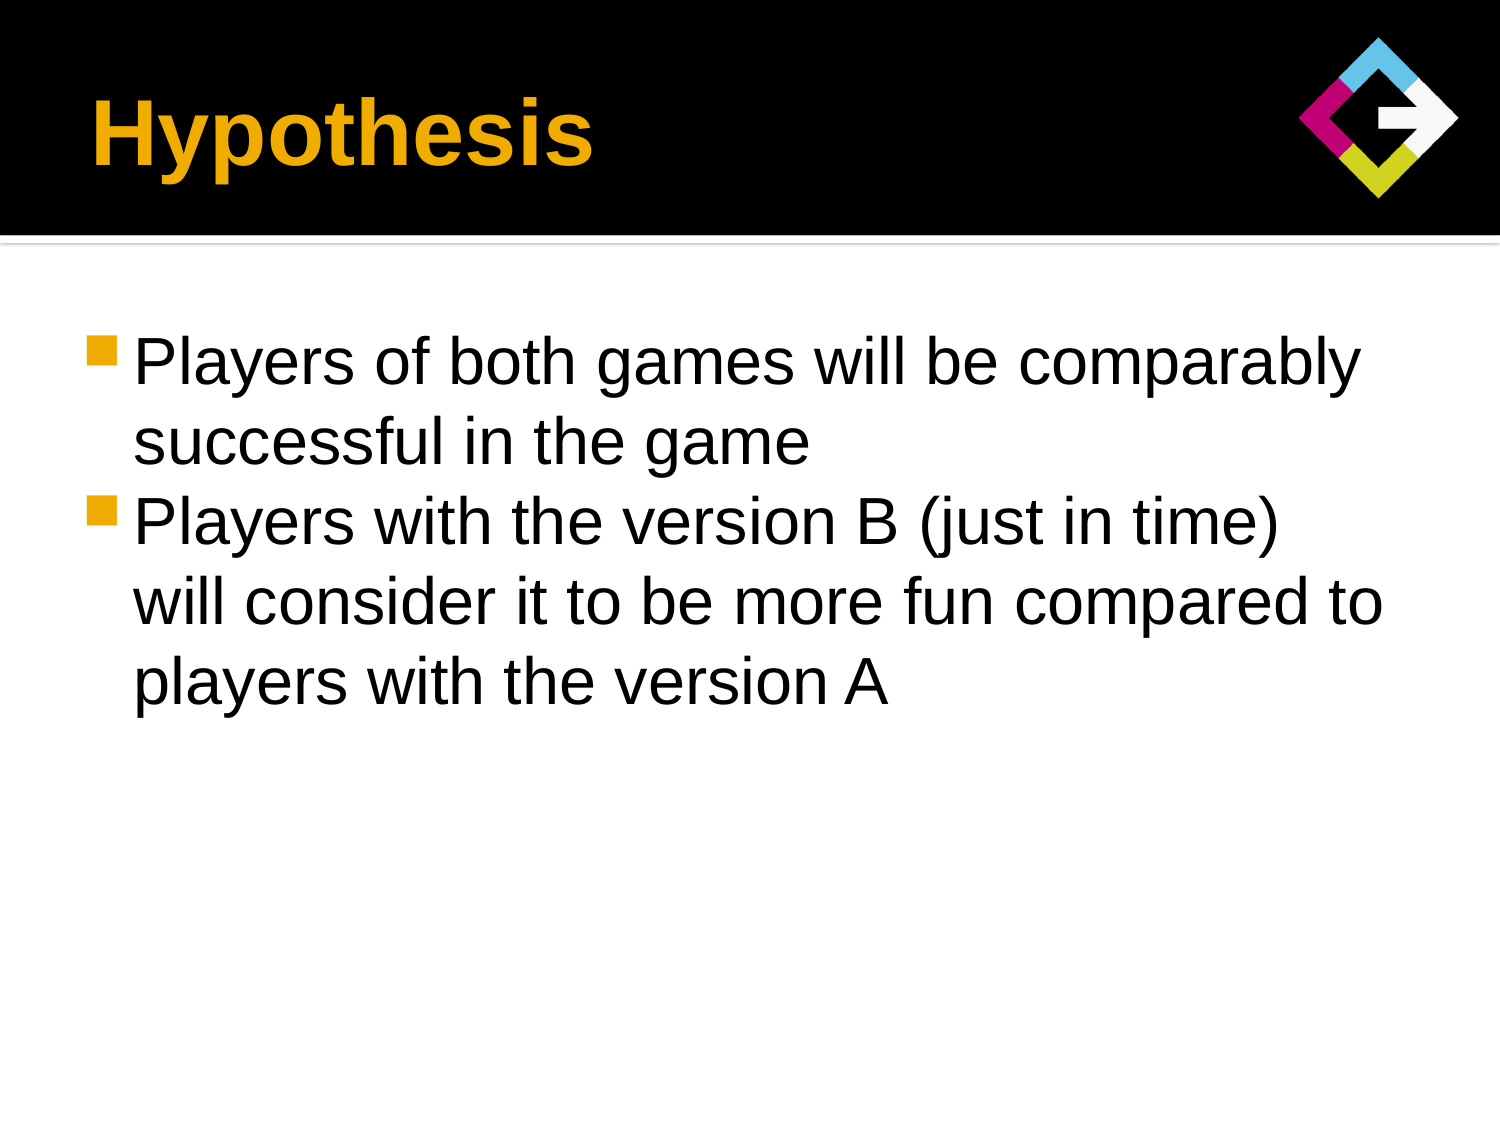

# Hypothesis
Players of both games will be comparably successful in the game
Players with the version B (just in time) will consider it to be more fun compared to players with the version A